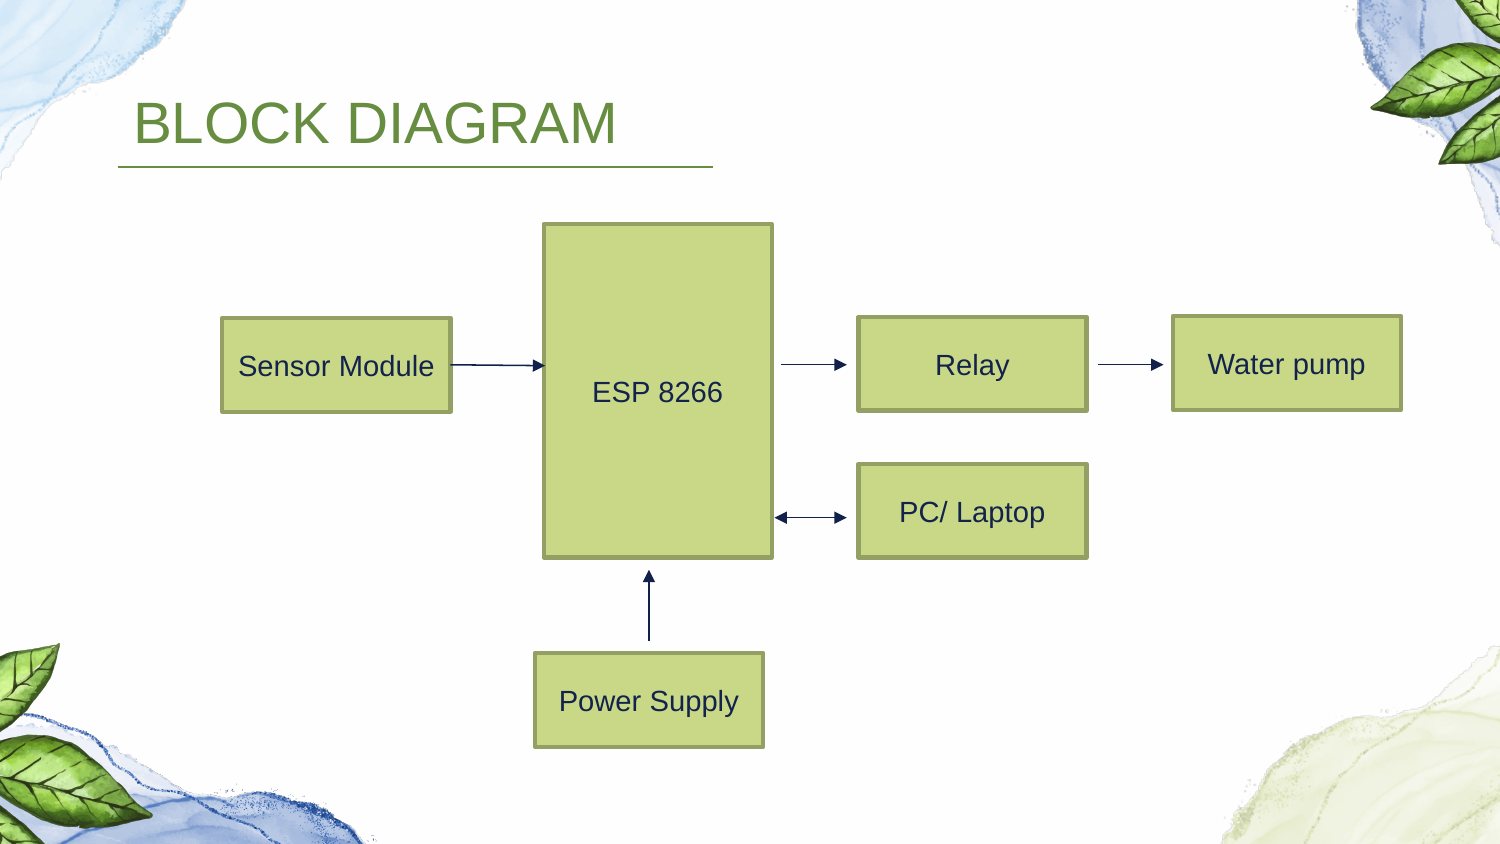

BLOCK DIAGRAM
ESP 8266
Water pump
Relay
Sensor Module
PC/ Laptop
Power Supply